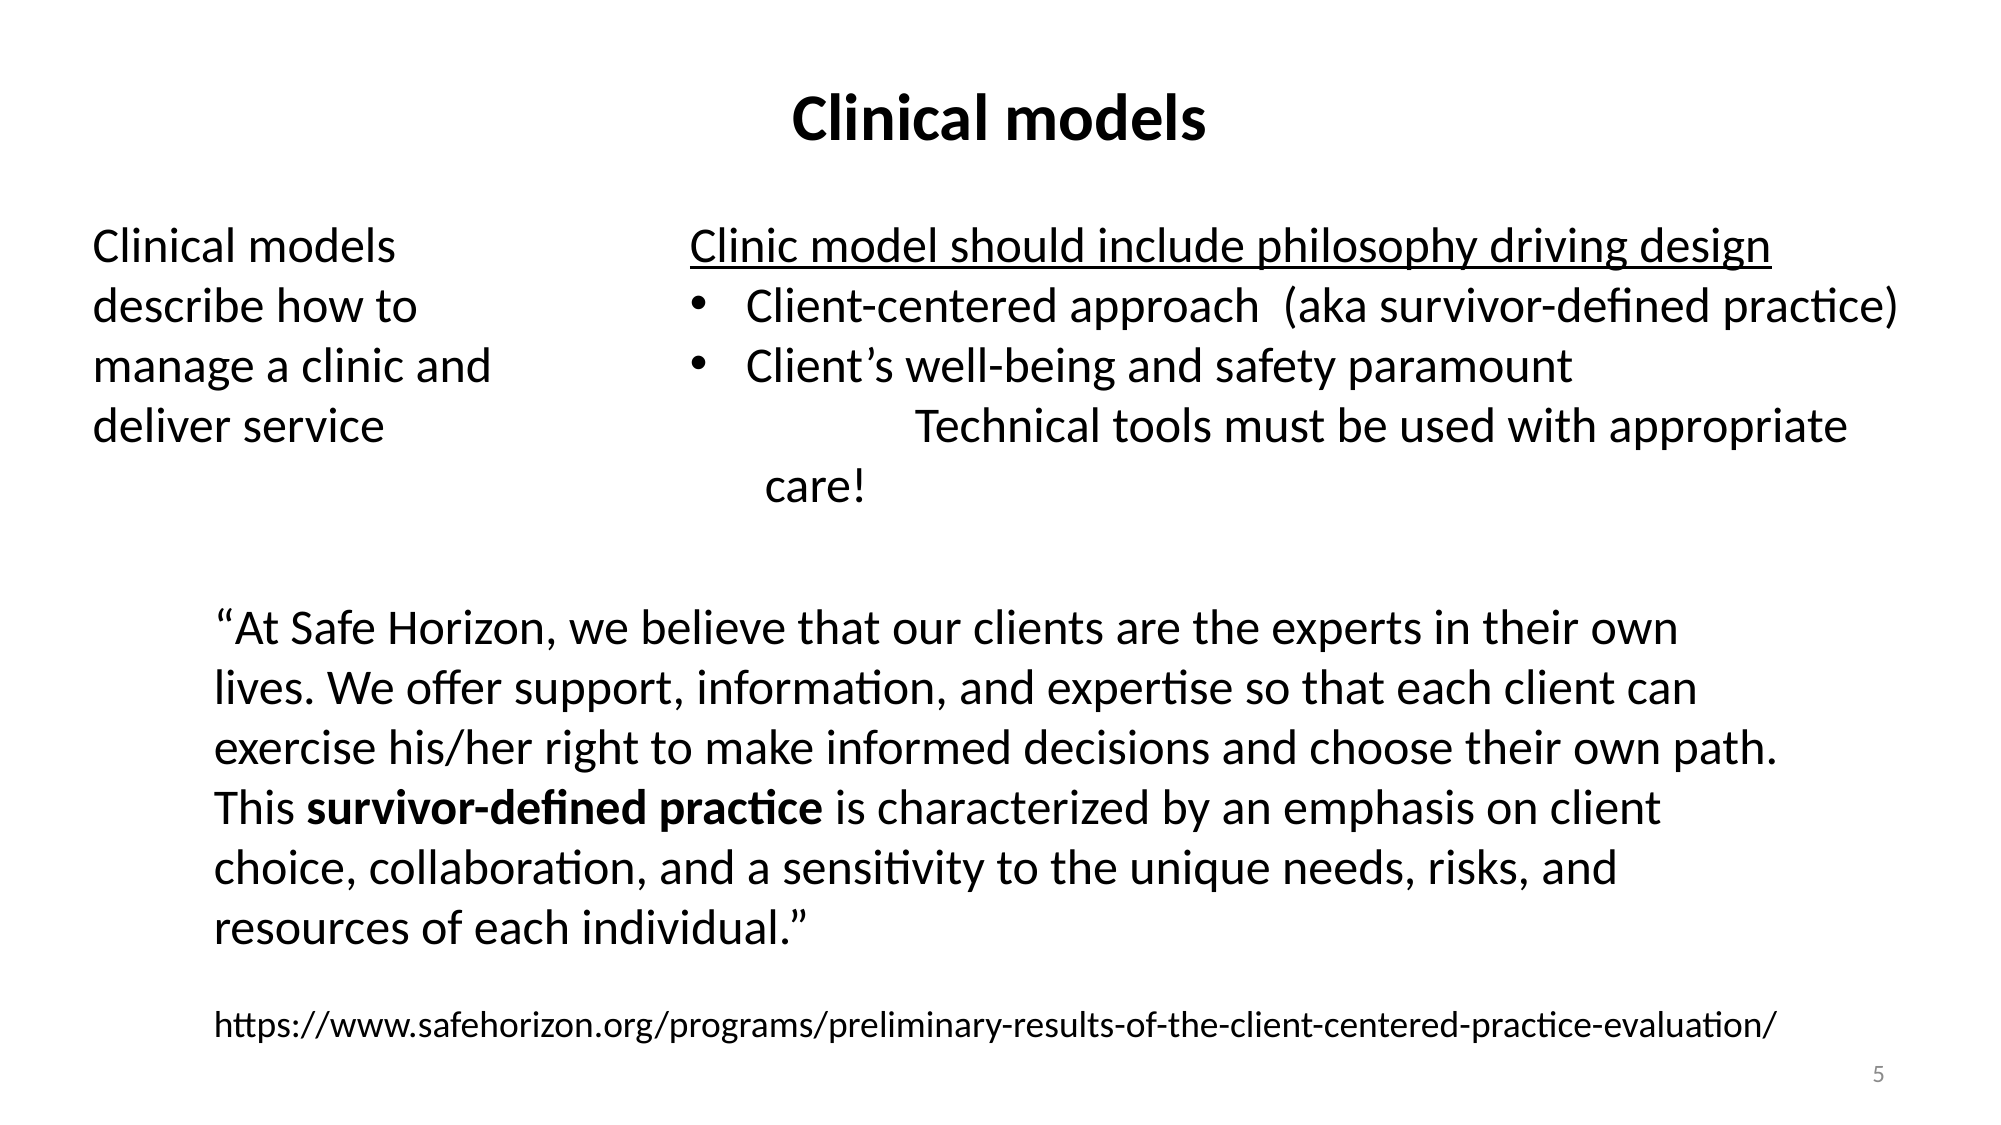

Clinical models
Clinical models describe how to manage a clinic and deliver service
Clinic model should include philosophy driving design
Client-centered approach  (aka survivor-defined practice)
Client’s well-being and safety paramount
	Technical tools must be used with appropriate care!
“At Safe Horizon, we believe that our clients are the experts in their own lives. We offer support, information, and expertise so that each client can exercise his/her right to make informed decisions and choose their own path. This survivor-defined practice is characterized by an emphasis on client choice, collaboration, and a sensitivity to the unique needs, risks, and resources of each individual.”

https://www.safehorizon.org/programs/preliminary-results-of-the-client-centered-practice-evaluation/
5